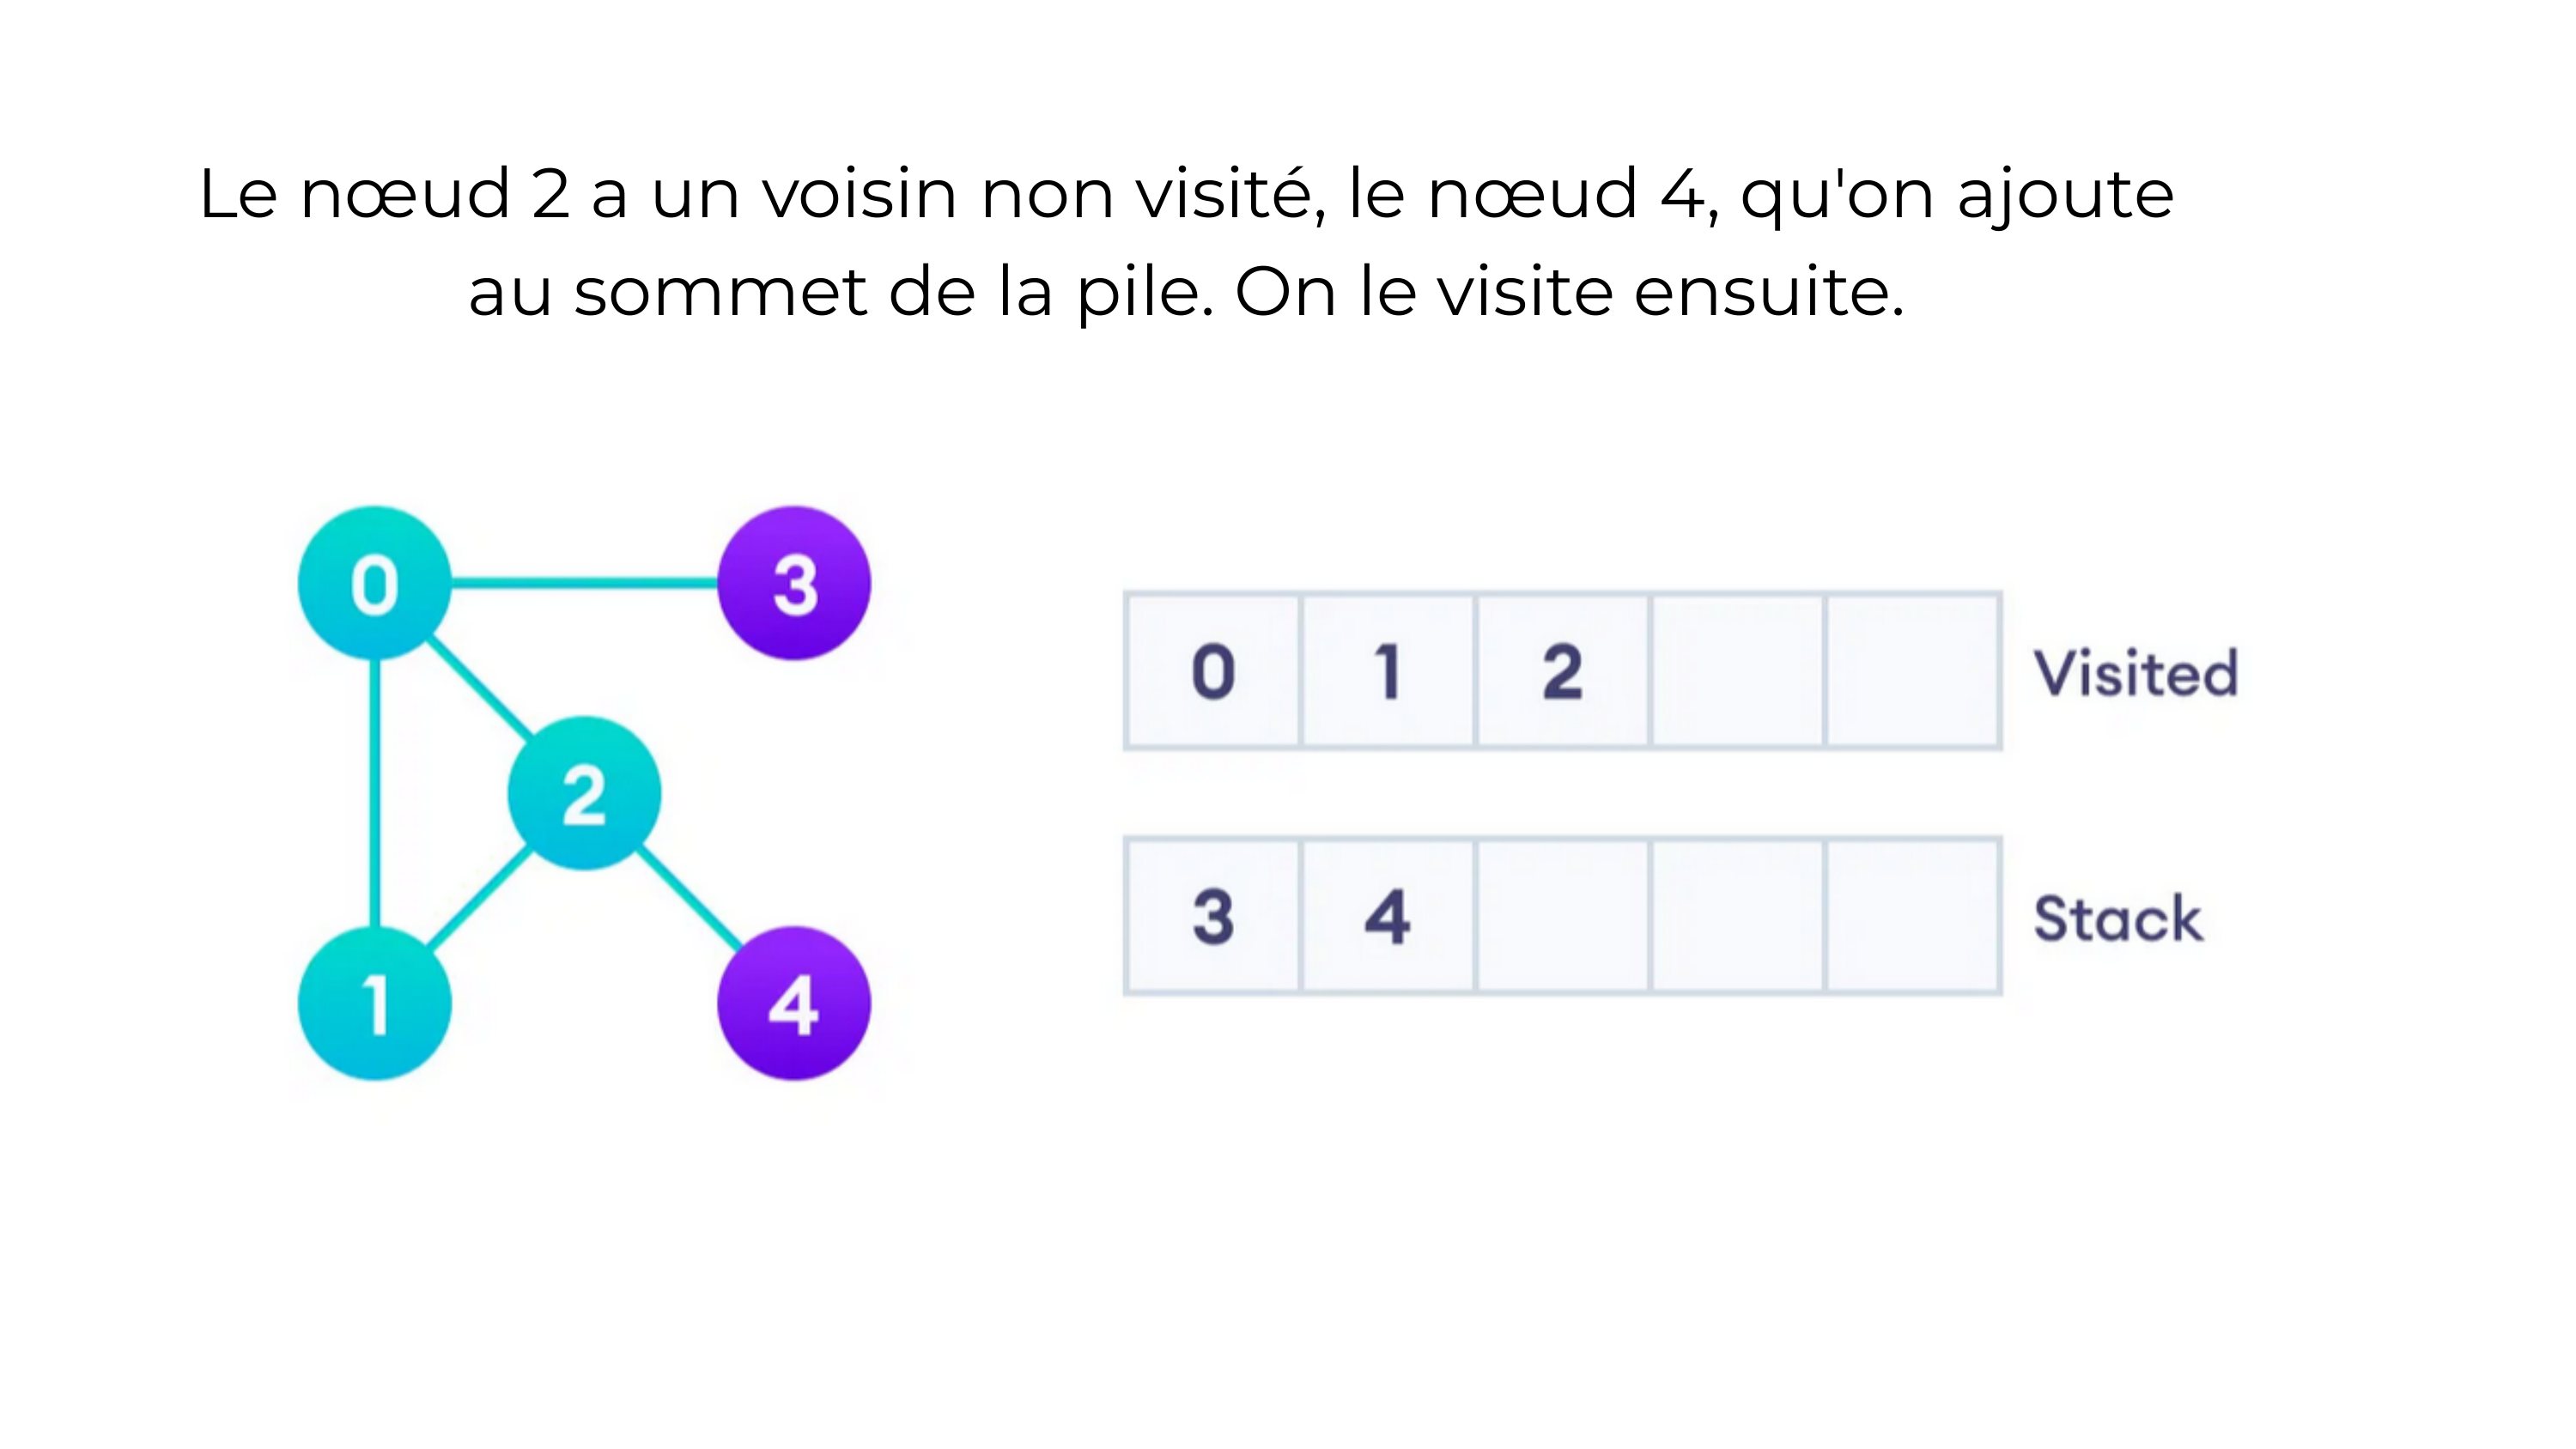

Le nœud 2 a un voisin non visité, le nœud 4, qu'on ajoute au sommet de la pile. On le visite ensuite.